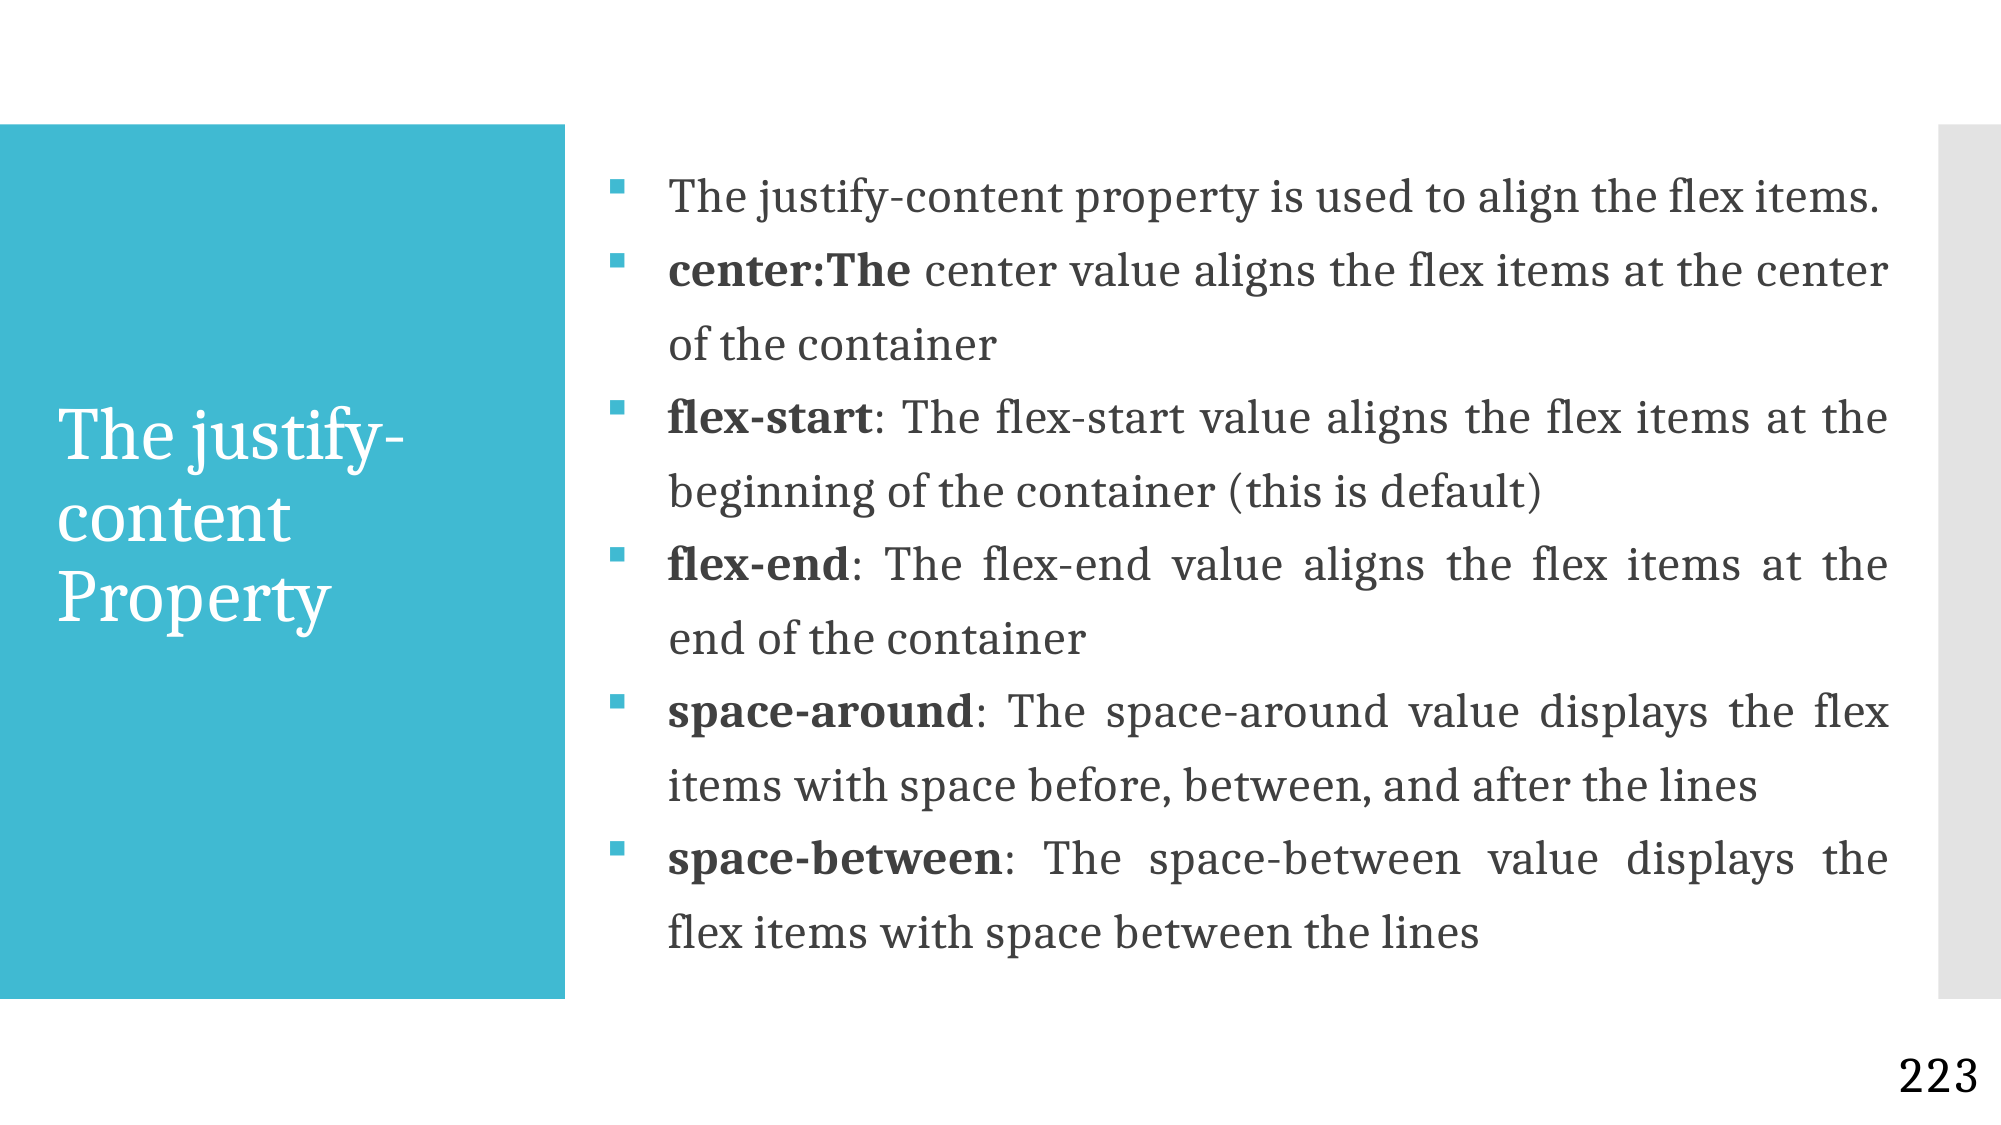

The justify-content property is used to align the flex items.
center:The center value aligns the flex items at the center of the container
flex-start: The flex-start value aligns the flex items at the beginning of the container (this is default)
flex-end: The flex-end value aligns the flex items at the end of the container
space-around: The space-around value displays the flex items with space before, between, and after the lines
space-between: The space-between value displays the flex items with space between the lines
# The justify-content Property
223